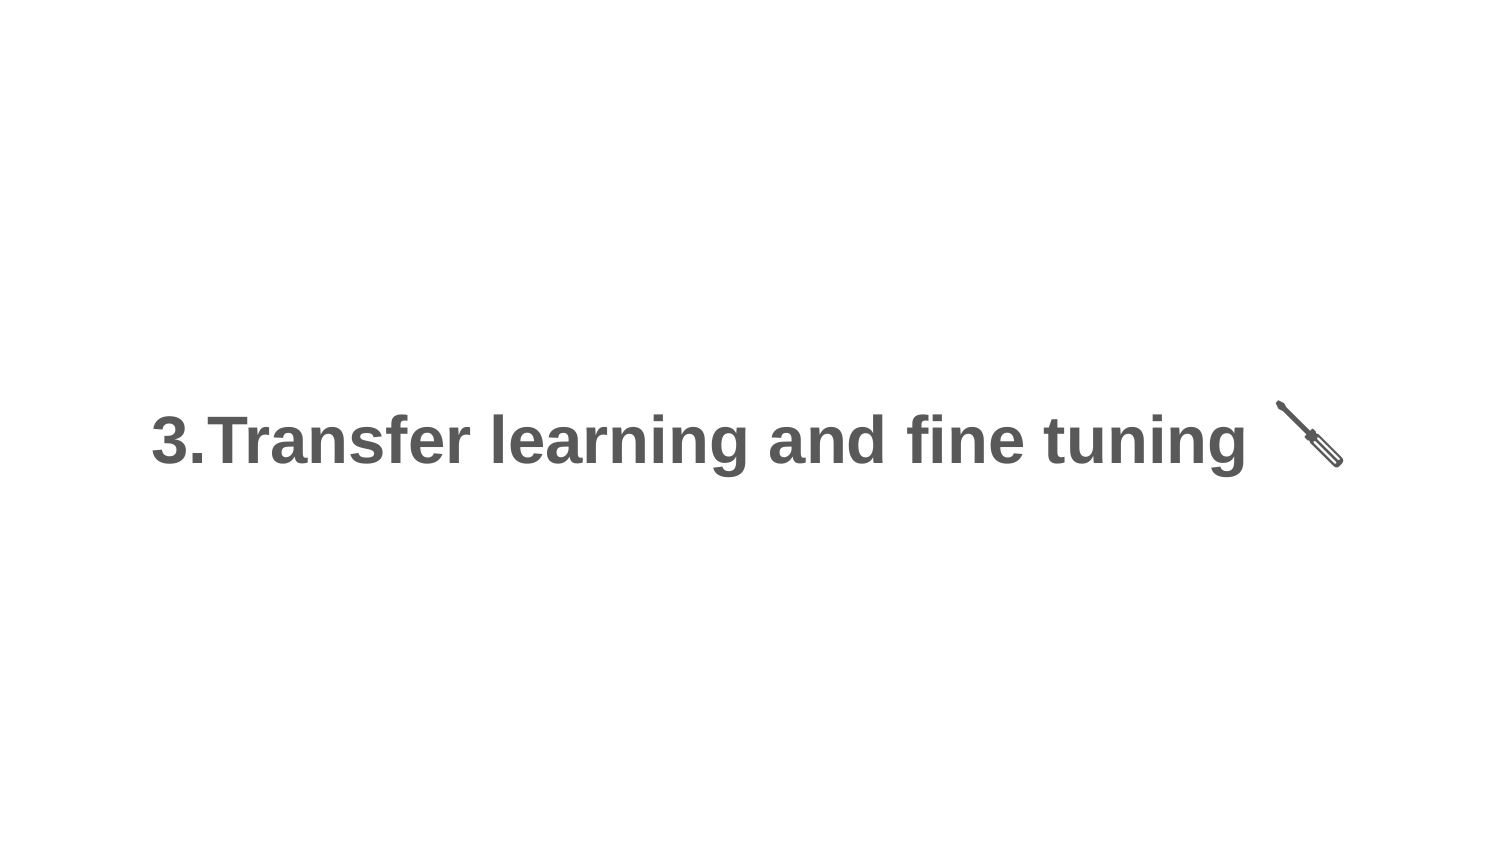

# 3.Transfer learning and fine tuning 🪛